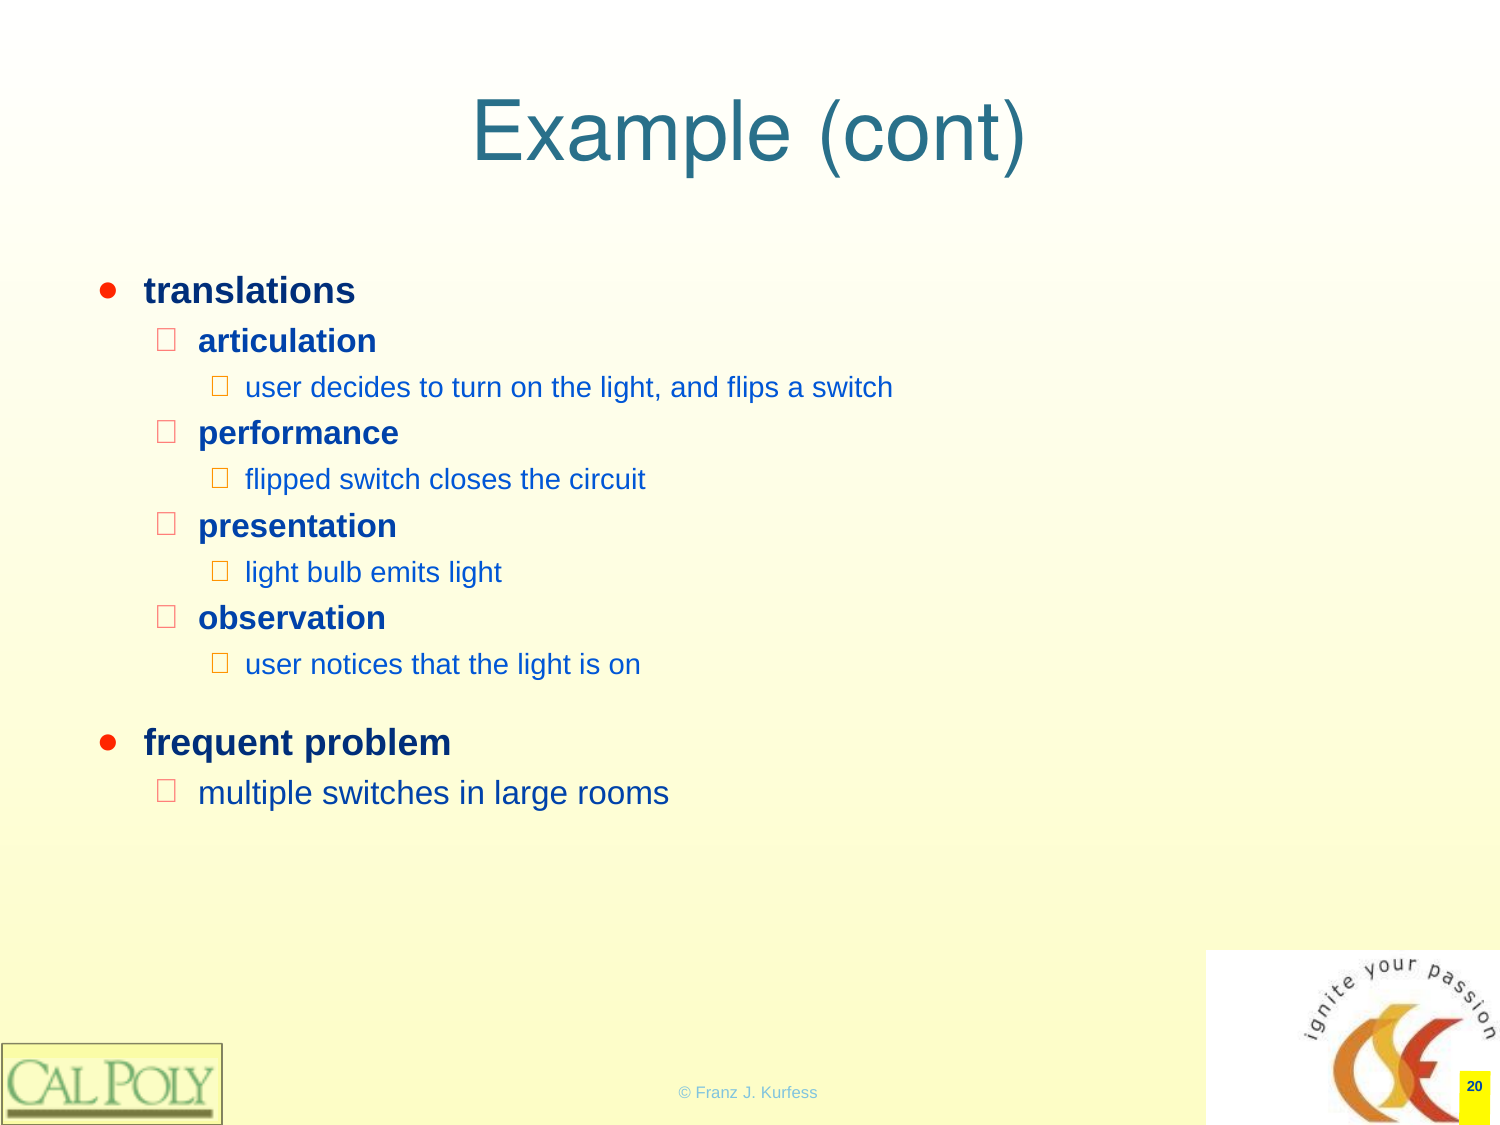

# Example (cont)
translations
articulation
user decides to turn on the light, and flips a switch
performance
flipped switch closes the circuit
presentation
light bulb emits light
observation
user notices that the light is on
frequent problem
multiple switches in large rooms
20